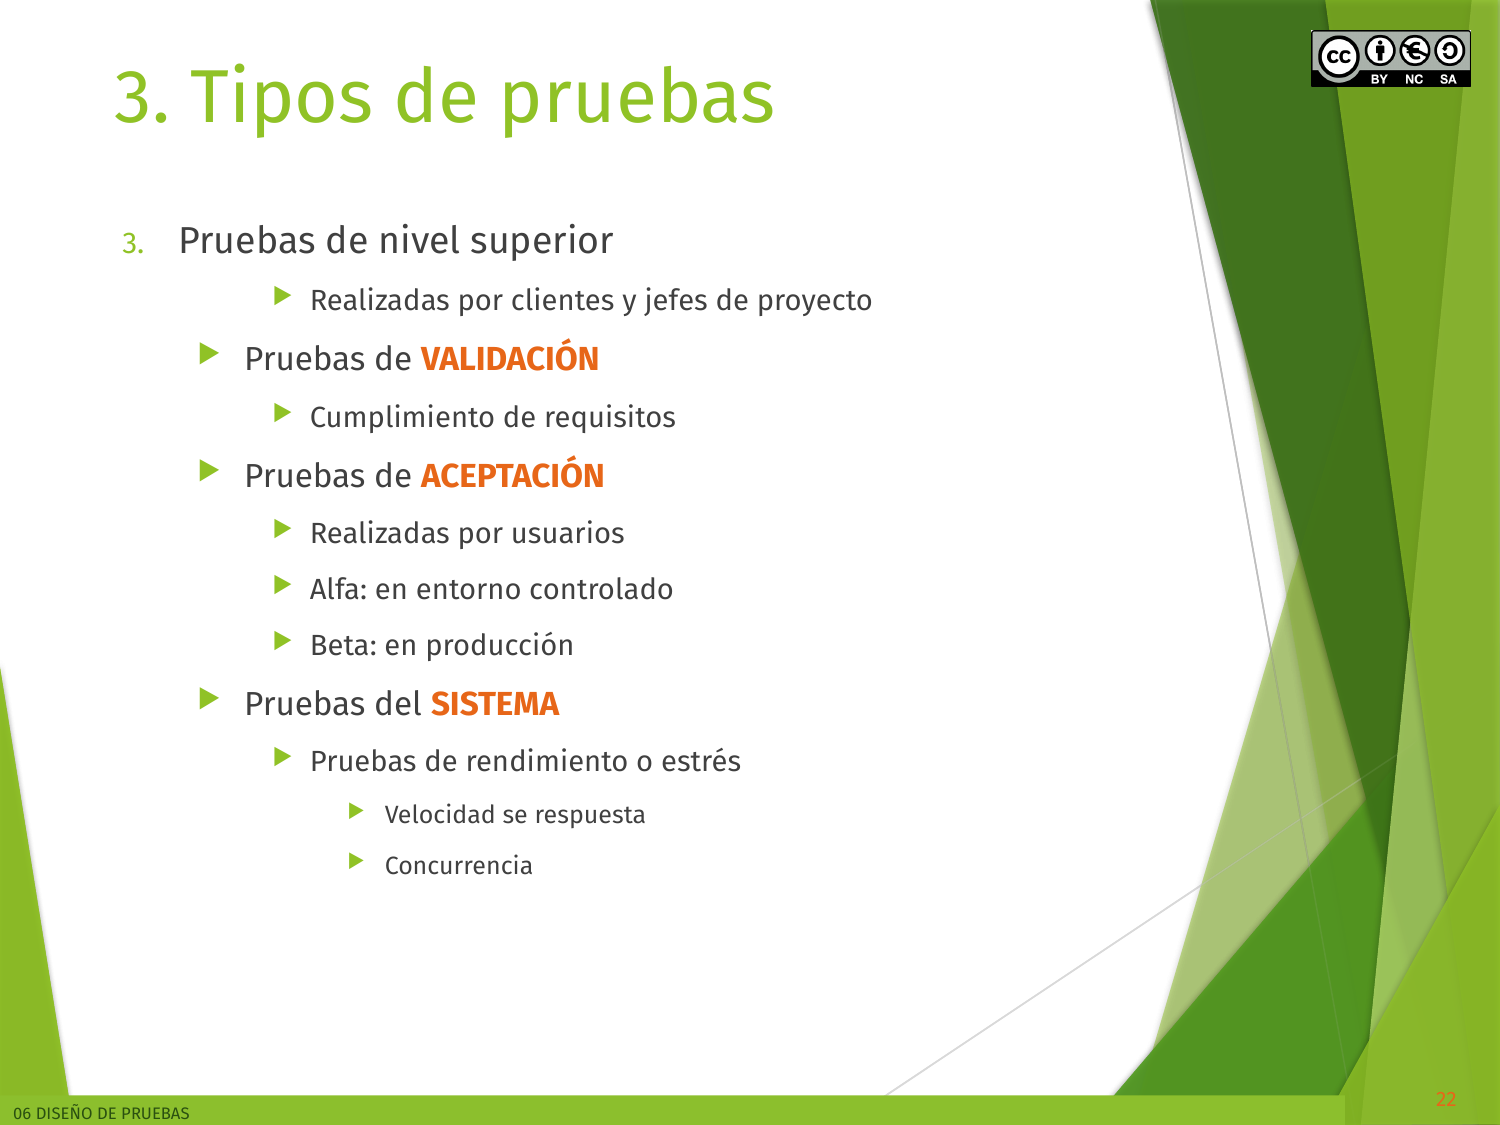

# 3. Tipos de pruebas
Pruebas de nivel superior
Realizadas por clientes y jefes de proyecto
Pruebas de VALIDACIÓN
Cumplimiento de requisitos
Pruebas de ACEPTACIÓN
Realizadas por usuarios
Alfa: en entorno controlado
Beta: en producción
Pruebas del SISTEMA
Pruebas de rendimiento o estrés
Velocidad se respuesta
Concurrencia